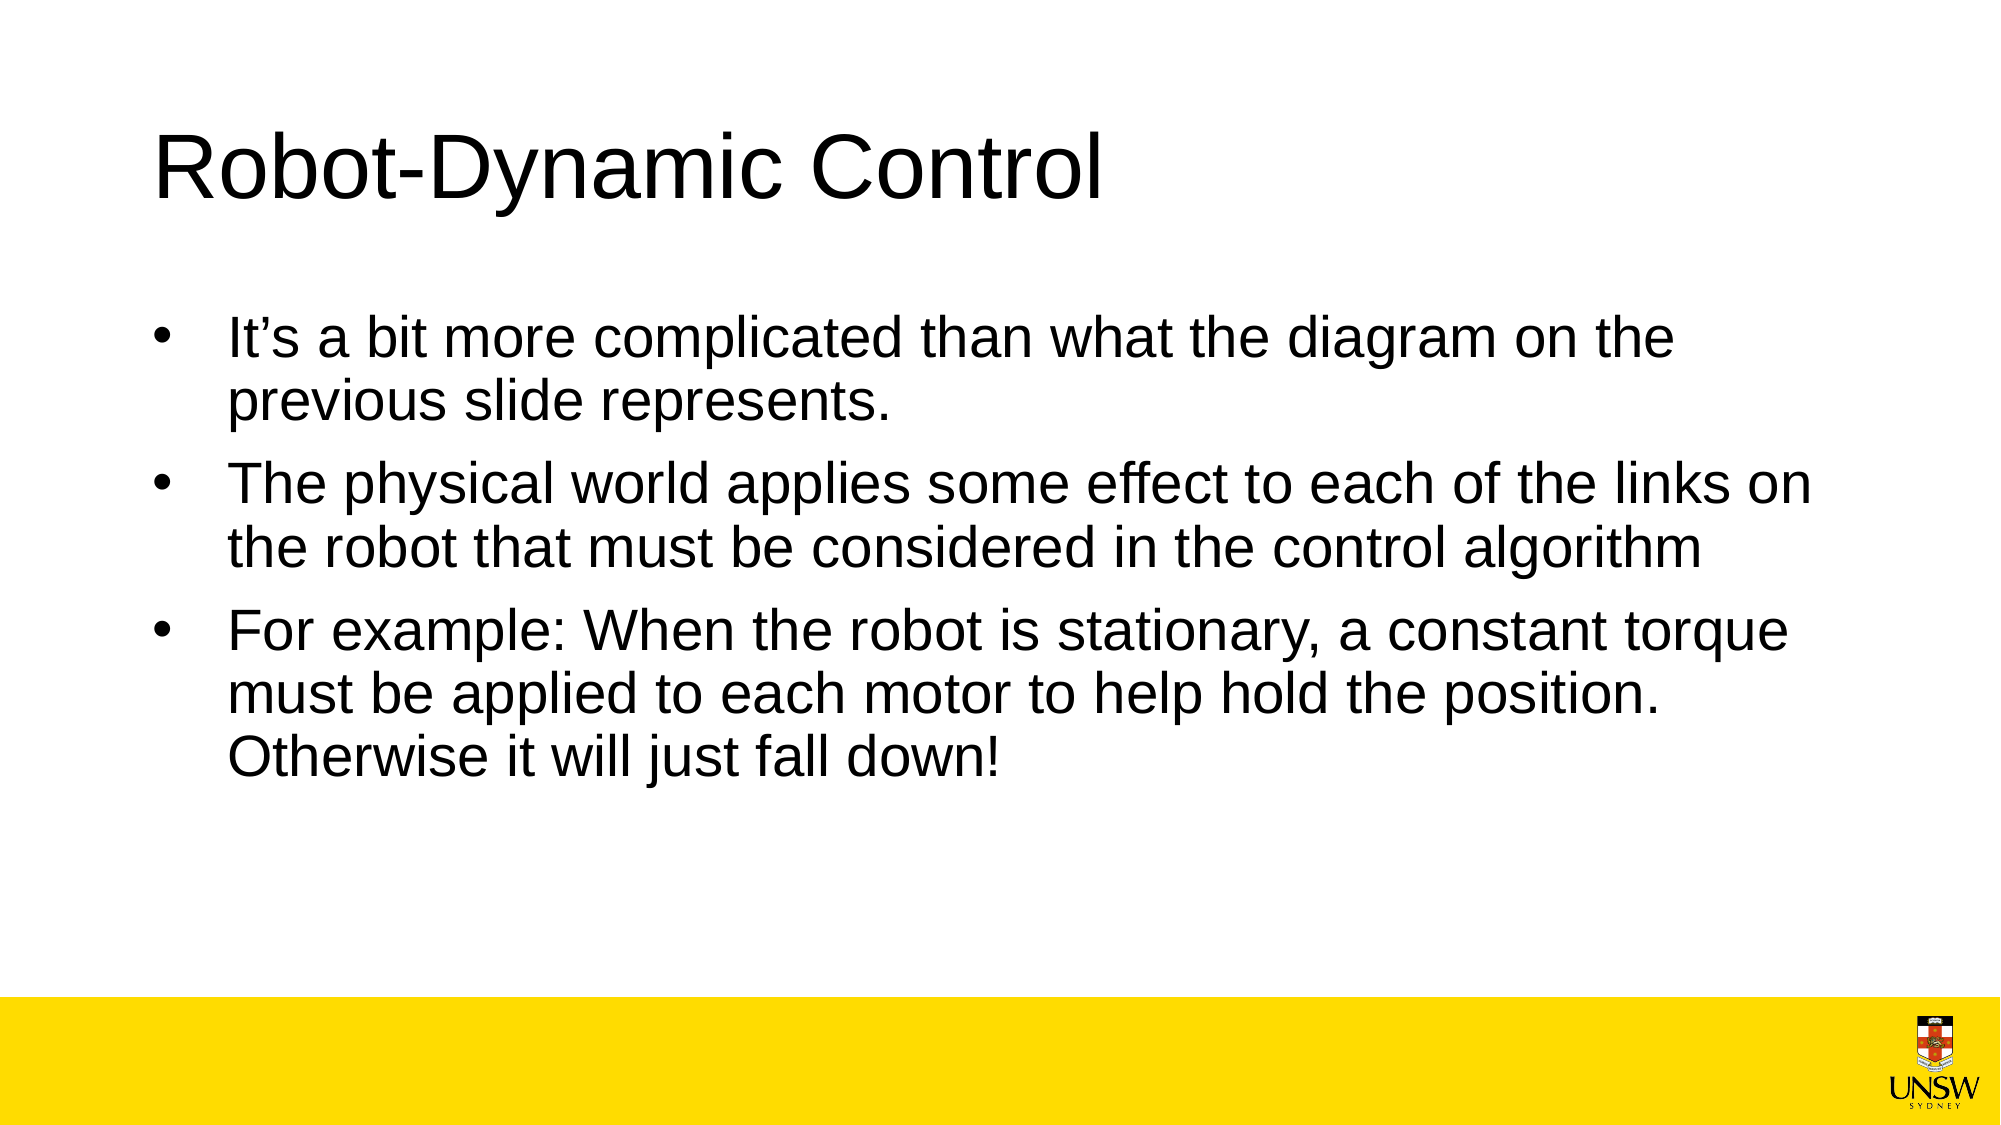

# Robot-Dynamic Control
It’s a bit more complicated than what the diagram on the previous slide represents.
The physical world applies some effect to each of the links on the robot that must be considered in the control algorithm
For example: When the robot is stationary, a constant torque must be applied to each motor to help hold the position. Otherwise it will just fall down!